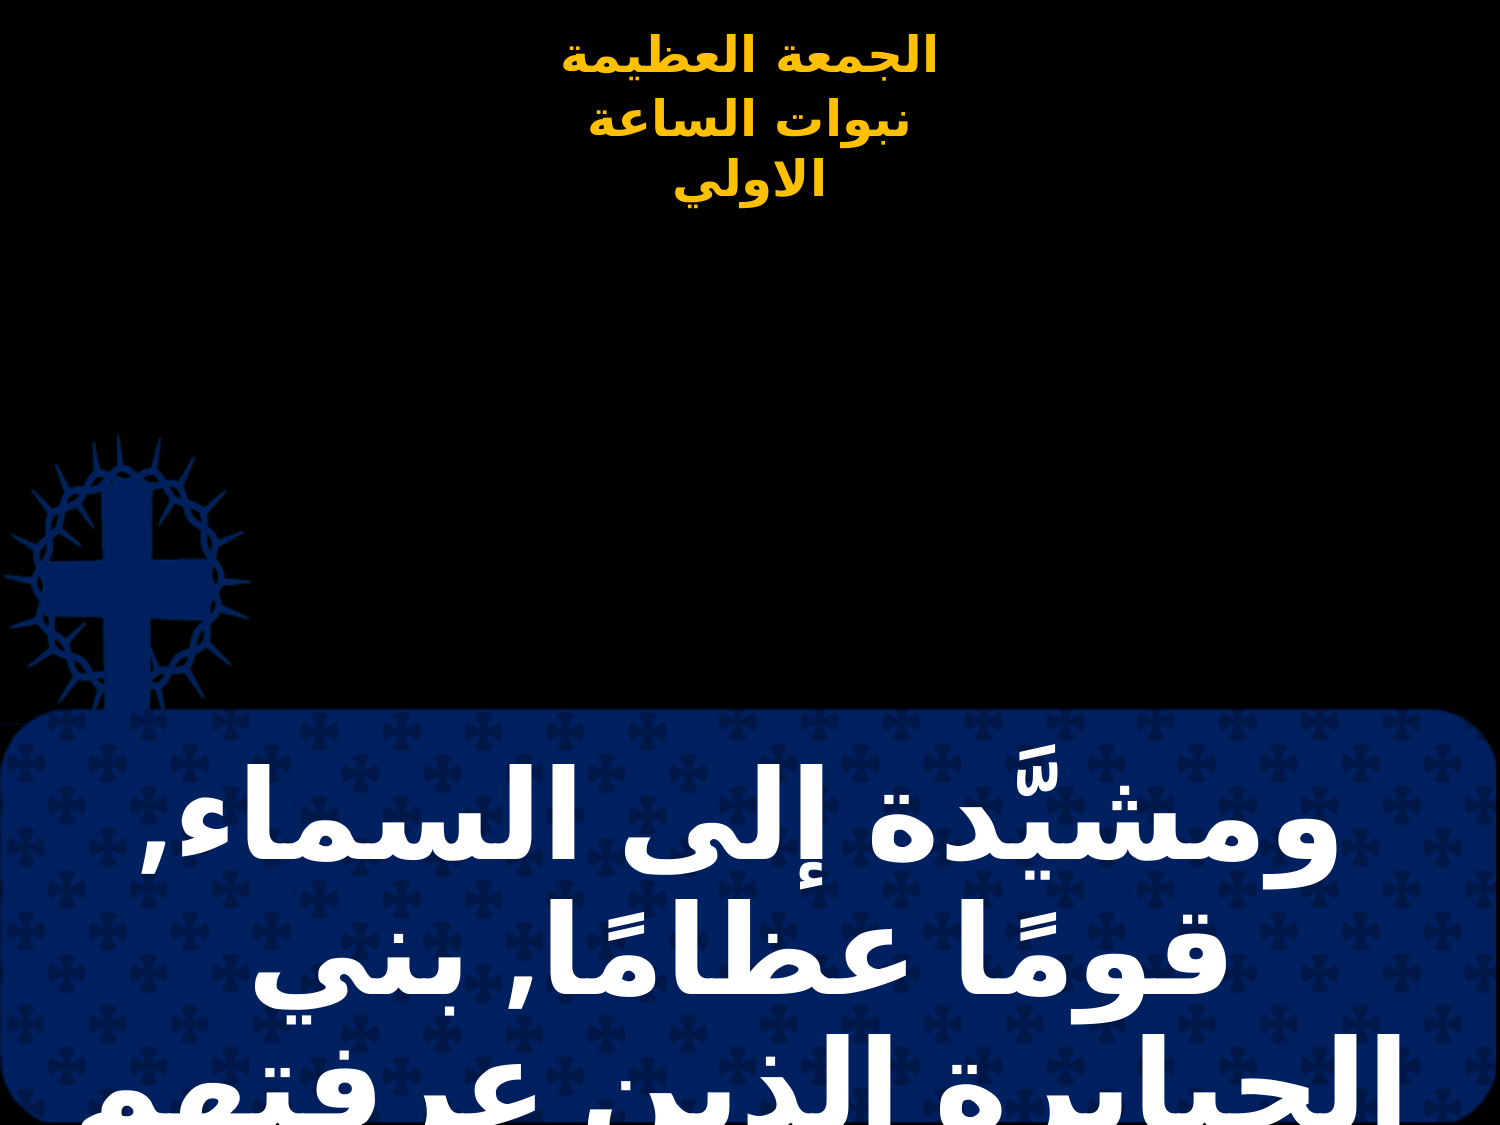

# ومشيَّدة إلى السماء, قومًا عظامًا, بني الجبابرة الذين عرفتهم